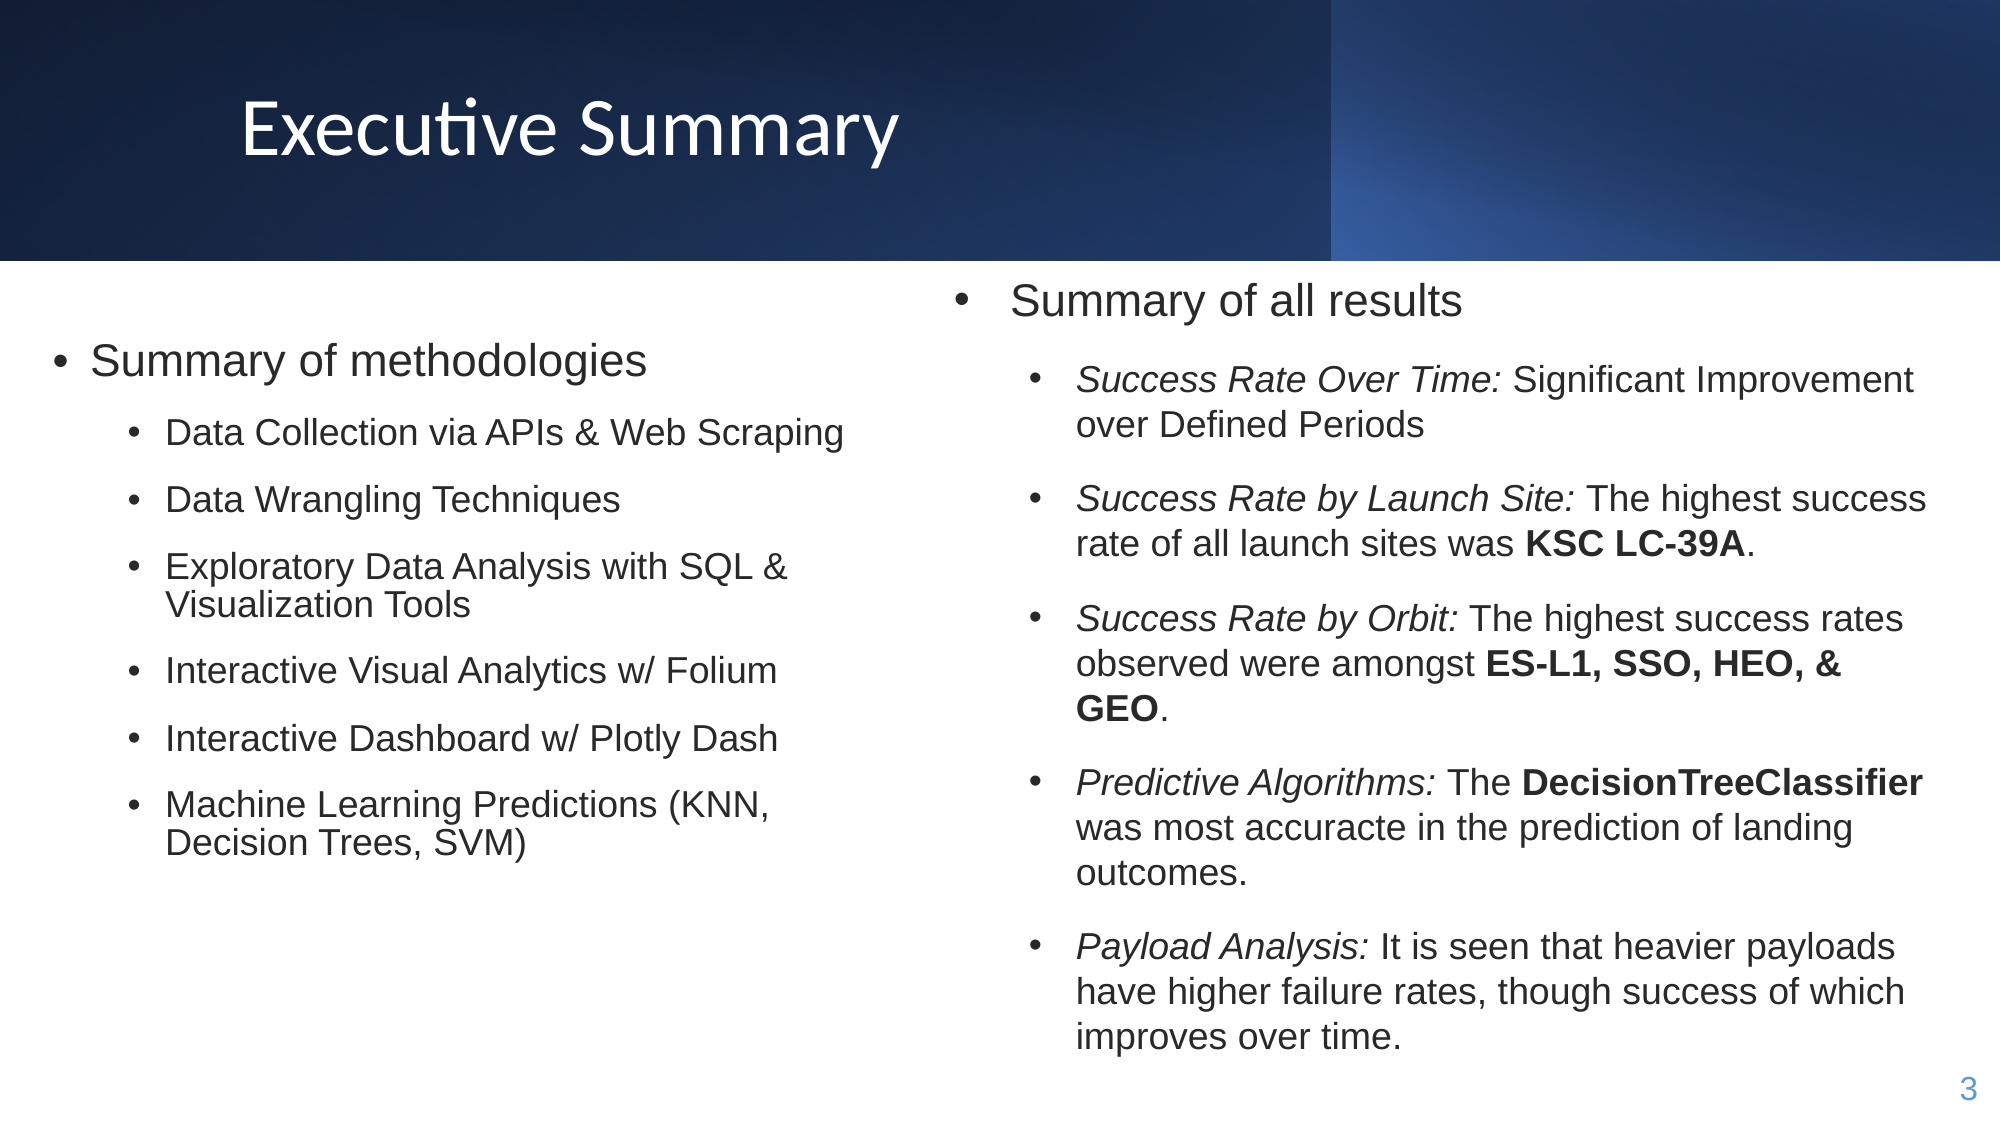

Executive Summary
Summary of all results
Success Rate Over Time: Significant Improvement over Defined Periods
Success Rate by Launch Site: The highest success rate of all launch sites was KSC LC-39A.
Success Rate by Orbit: The highest success rates observed were amongst ES-L1, SSO, HEO, & GEO.
Predictive Algorithms: The DecisionTreeClassifier was most accuracte in the prediction of landing outcomes.
Payload Analysis: It is seen that heavier payloads have higher failure rates, though success of which improves over time.
Summary of methodologies
Data Collection via APIs & Web Scraping
Data Wrangling Techniques
Exploratory Data Analysis with SQL & Visualization Tools
Interactive Visual Analytics w/ Folium
Interactive Dashboard w/ Plotly Dash
Machine Learning Predictions (KNN, Decision Trees, SVM)

3